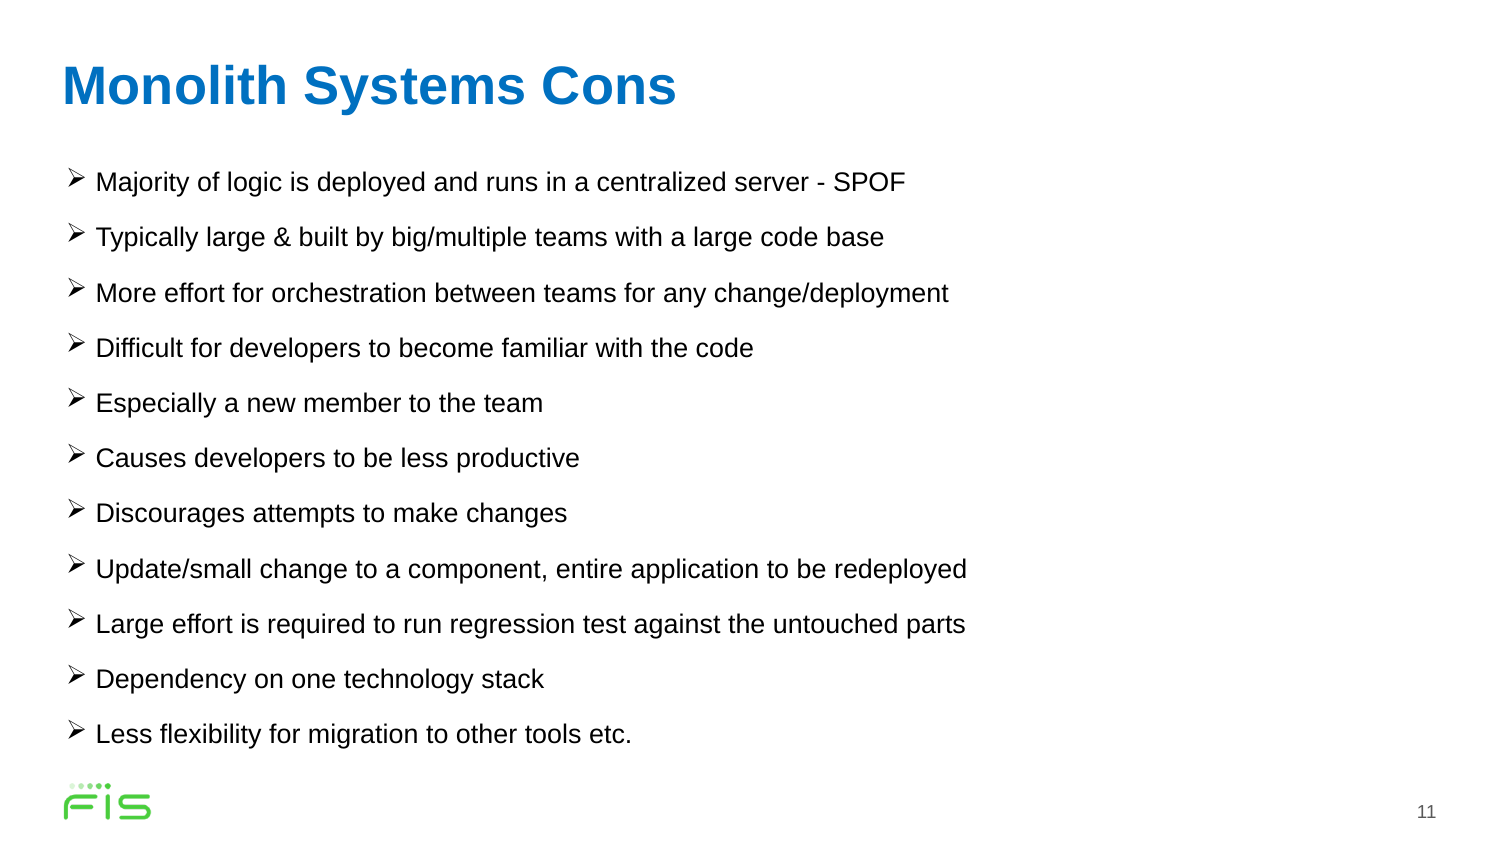

# Monolith Systems Cons

Majority of logic is deployed and runs in a centralized server - SPOF
Typically large & built by big/multiple teams with a large code base
More effort for orchestration between teams for any change/deployment
Difficult for developers to become familiar with the code
Especially a new member to the team
Causes developers to be less productive
Discourages attempts to make changes
Update/small change to a component, entire application to be redeployed
Large effort is required to run regression test against the untouched parts
Dependency on one technology stack
Less flexibility for migration to other tools etc.
11